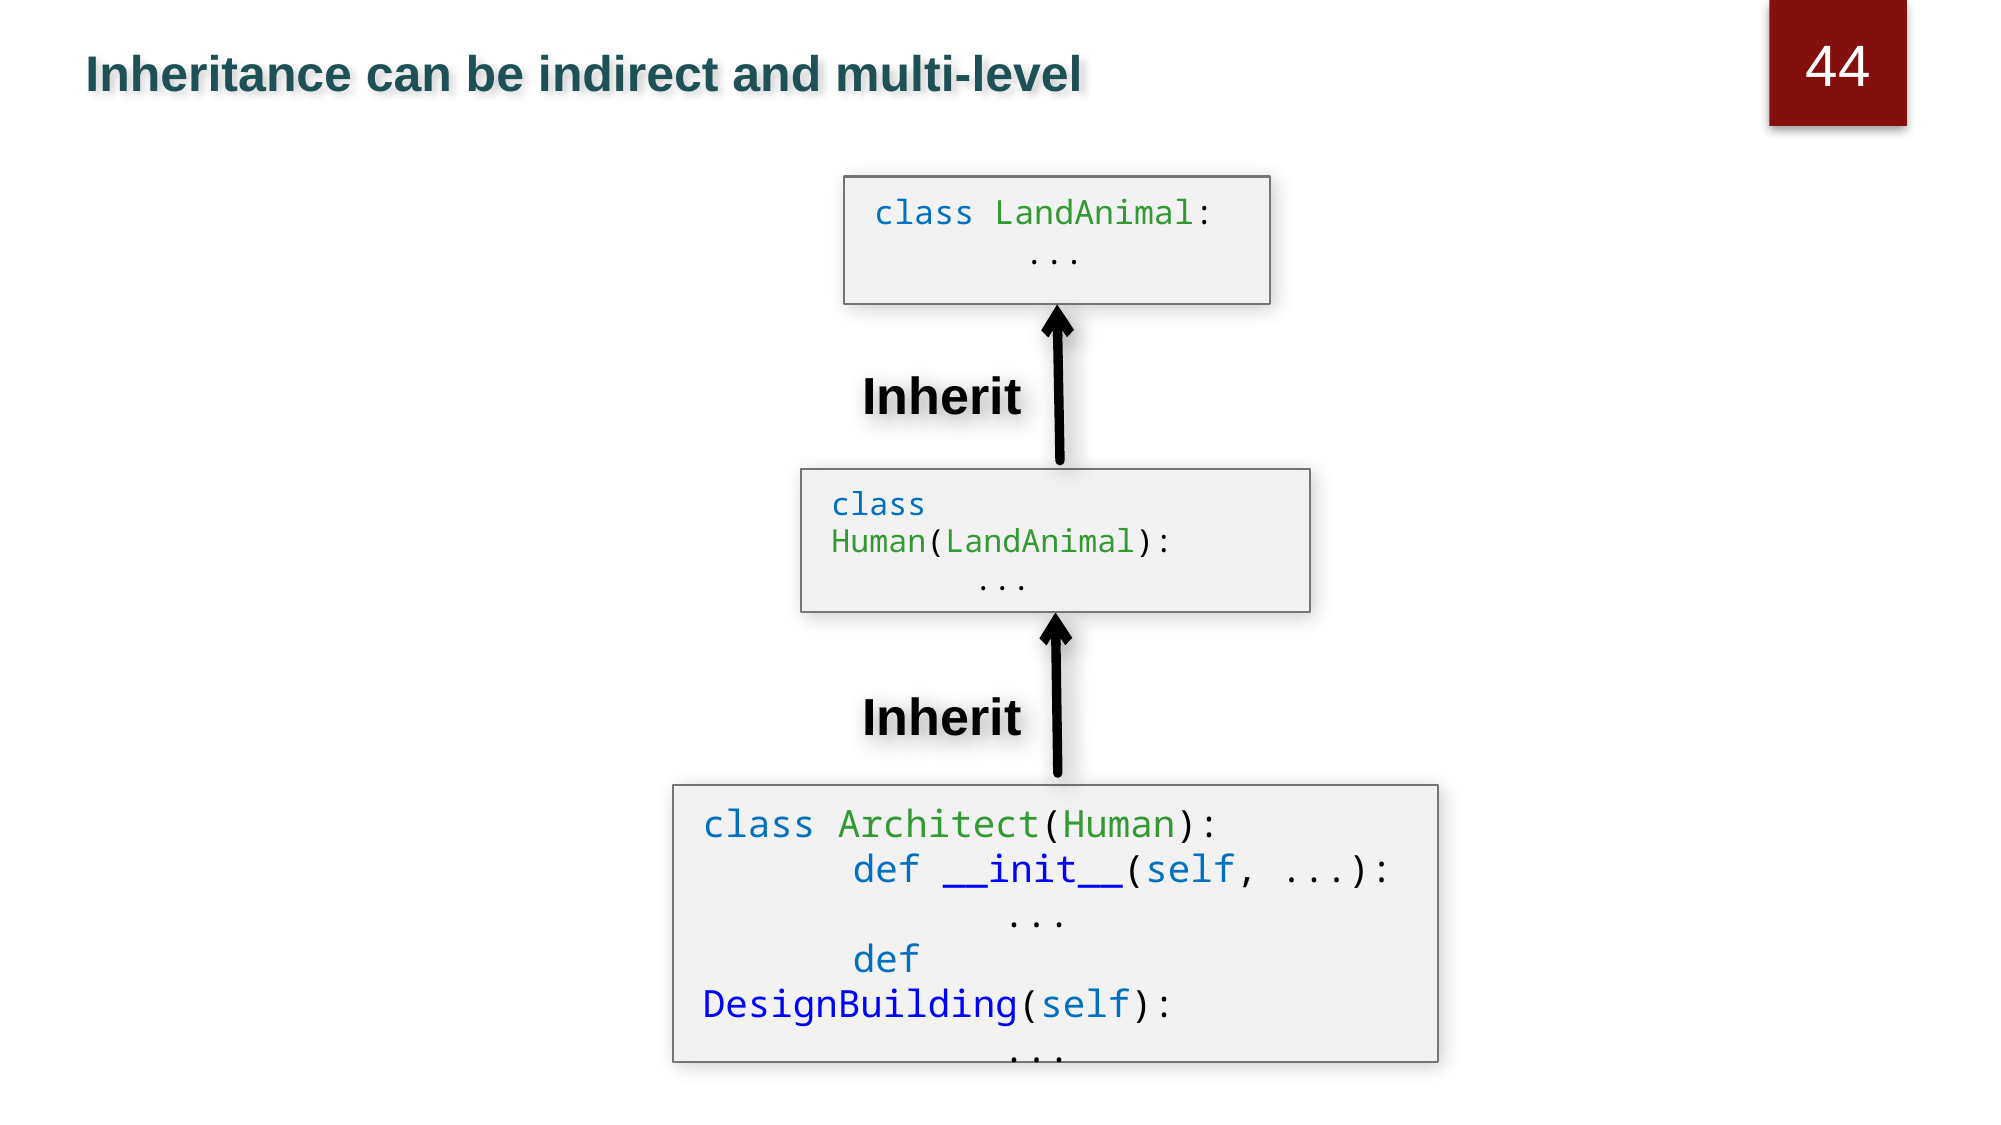

44
# Inheritance can be indirect and multi-level
class LandAnimal:
	...
Inherit
class Human(LandAnimal):
	...
Inherit
class Architect(Human):
	def __init__(self, ...):
		...
	def DesignBuilding(self):
		...